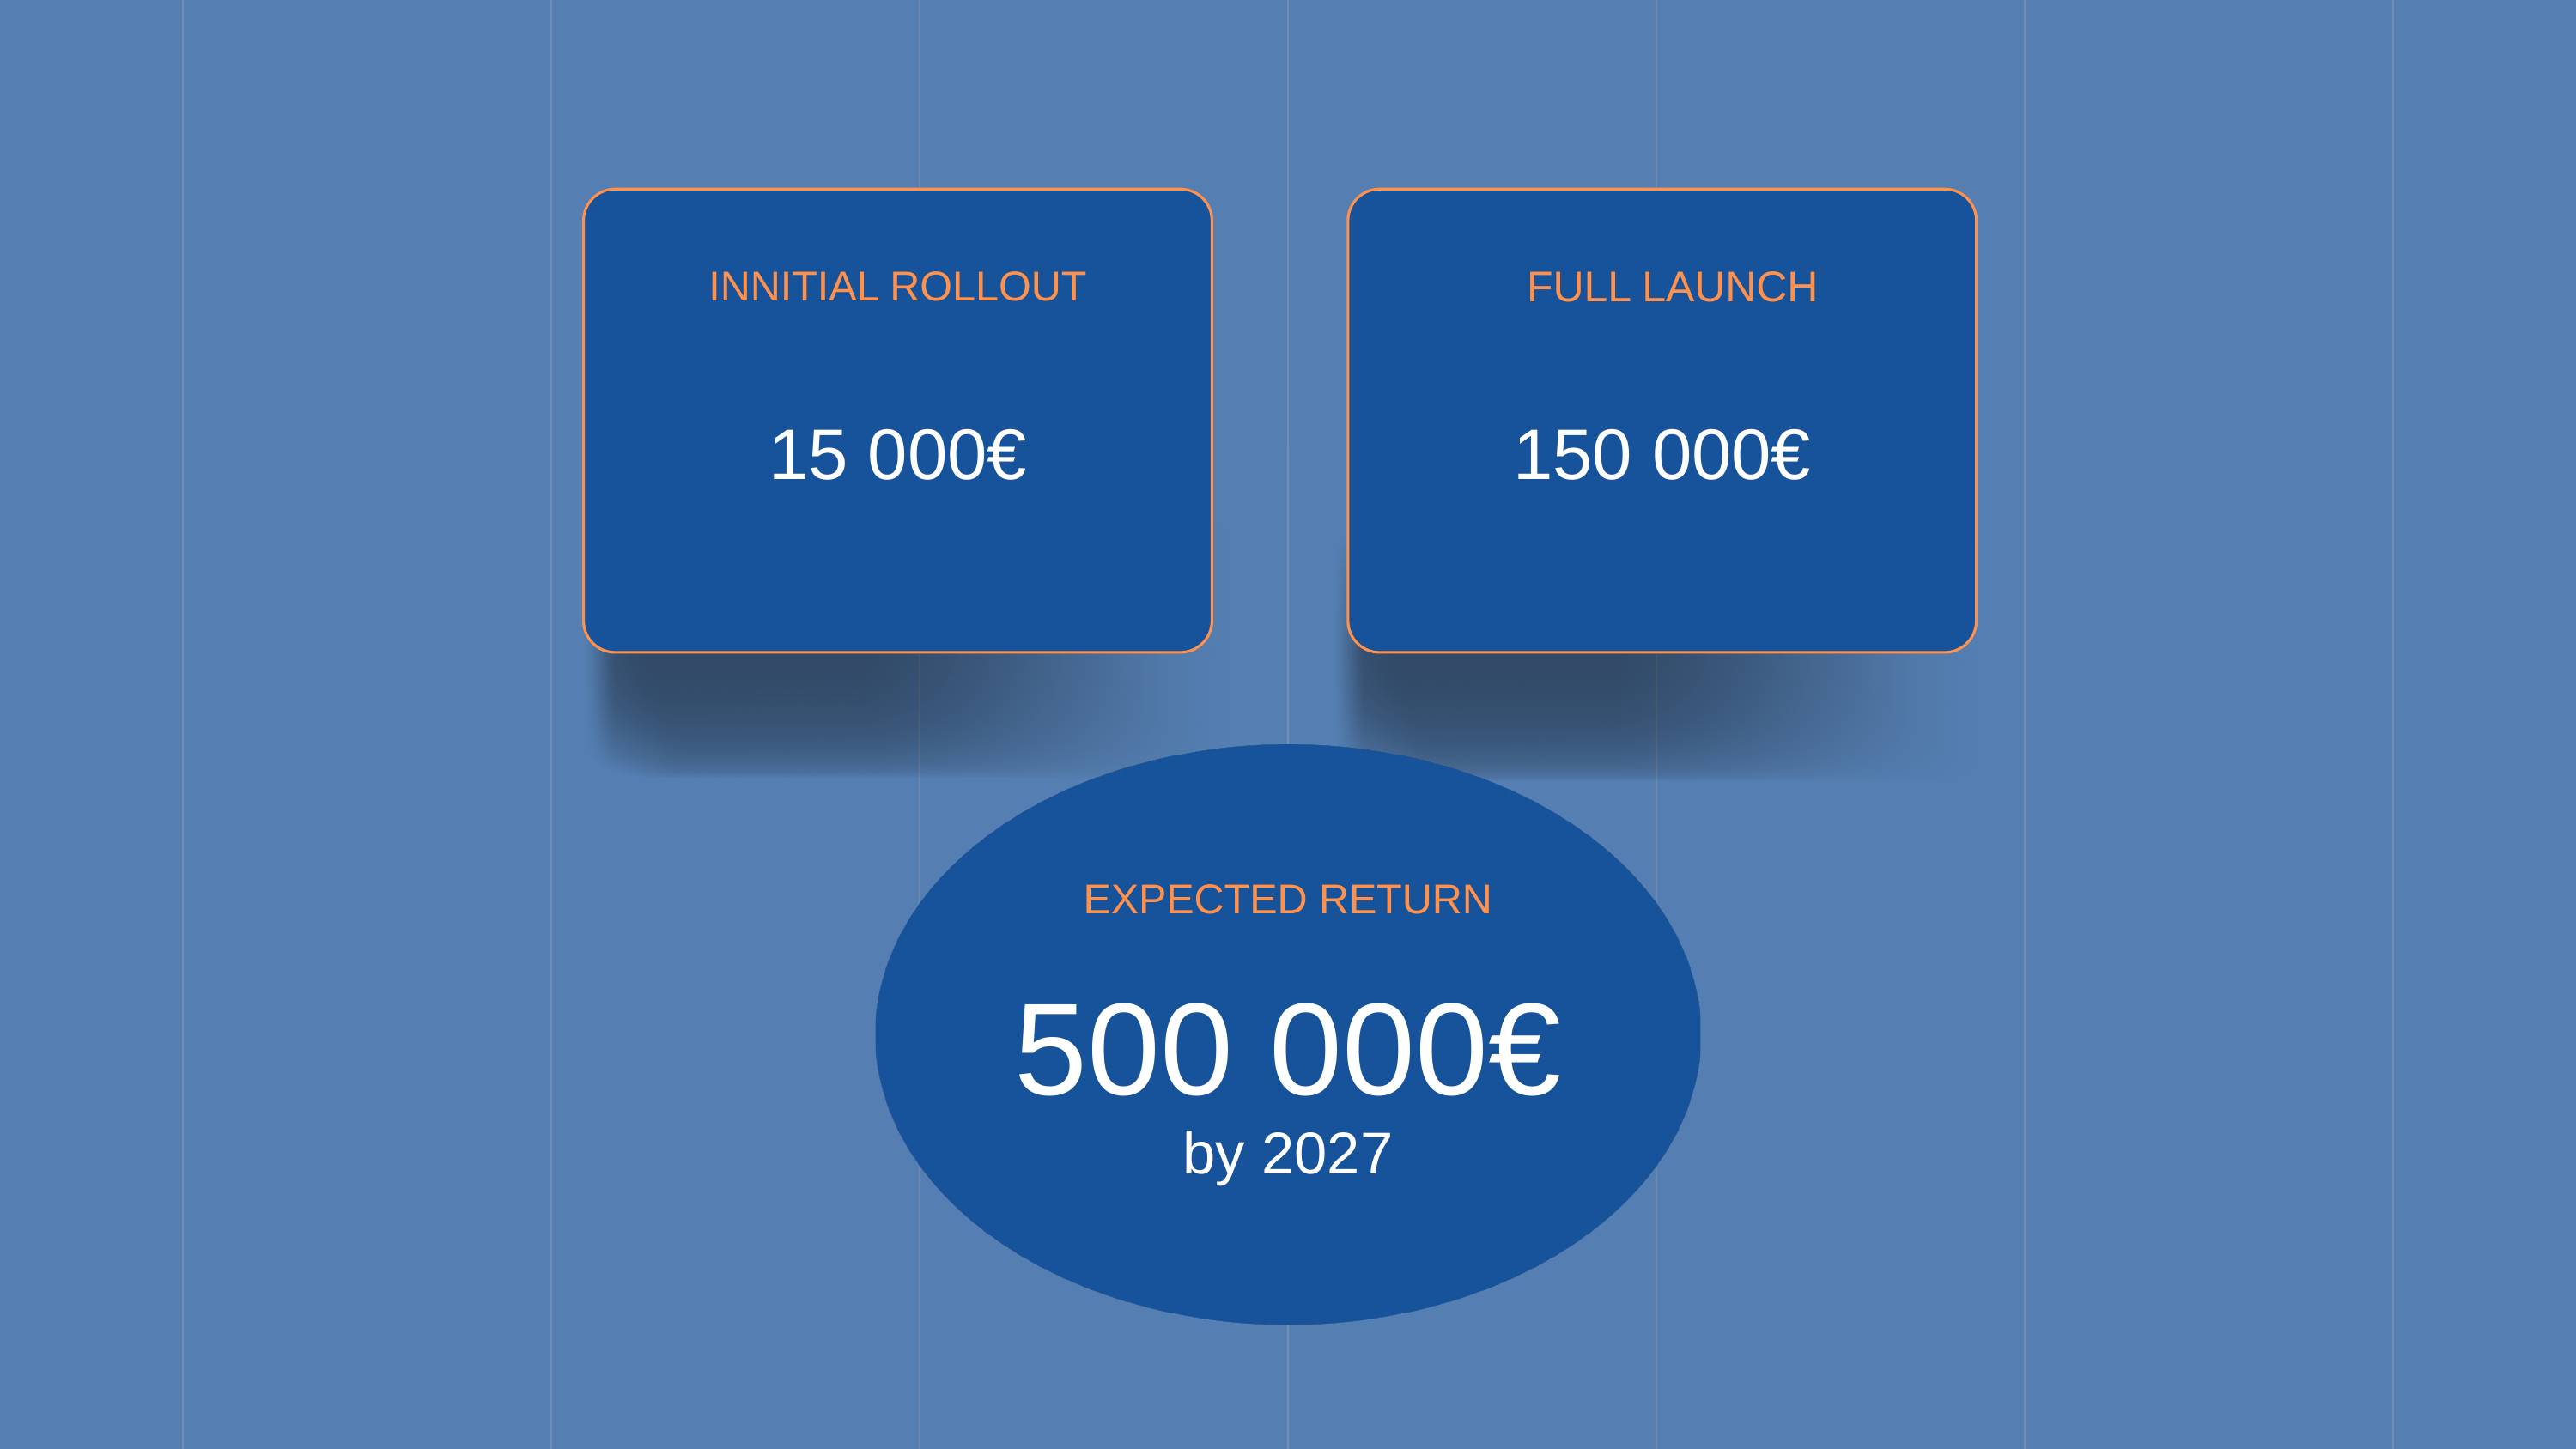

INNITIAL ROLLOUT
FULL LAUNCH

15 000€
150 000€

EXPECTED RETURN
500 000€
by 2027